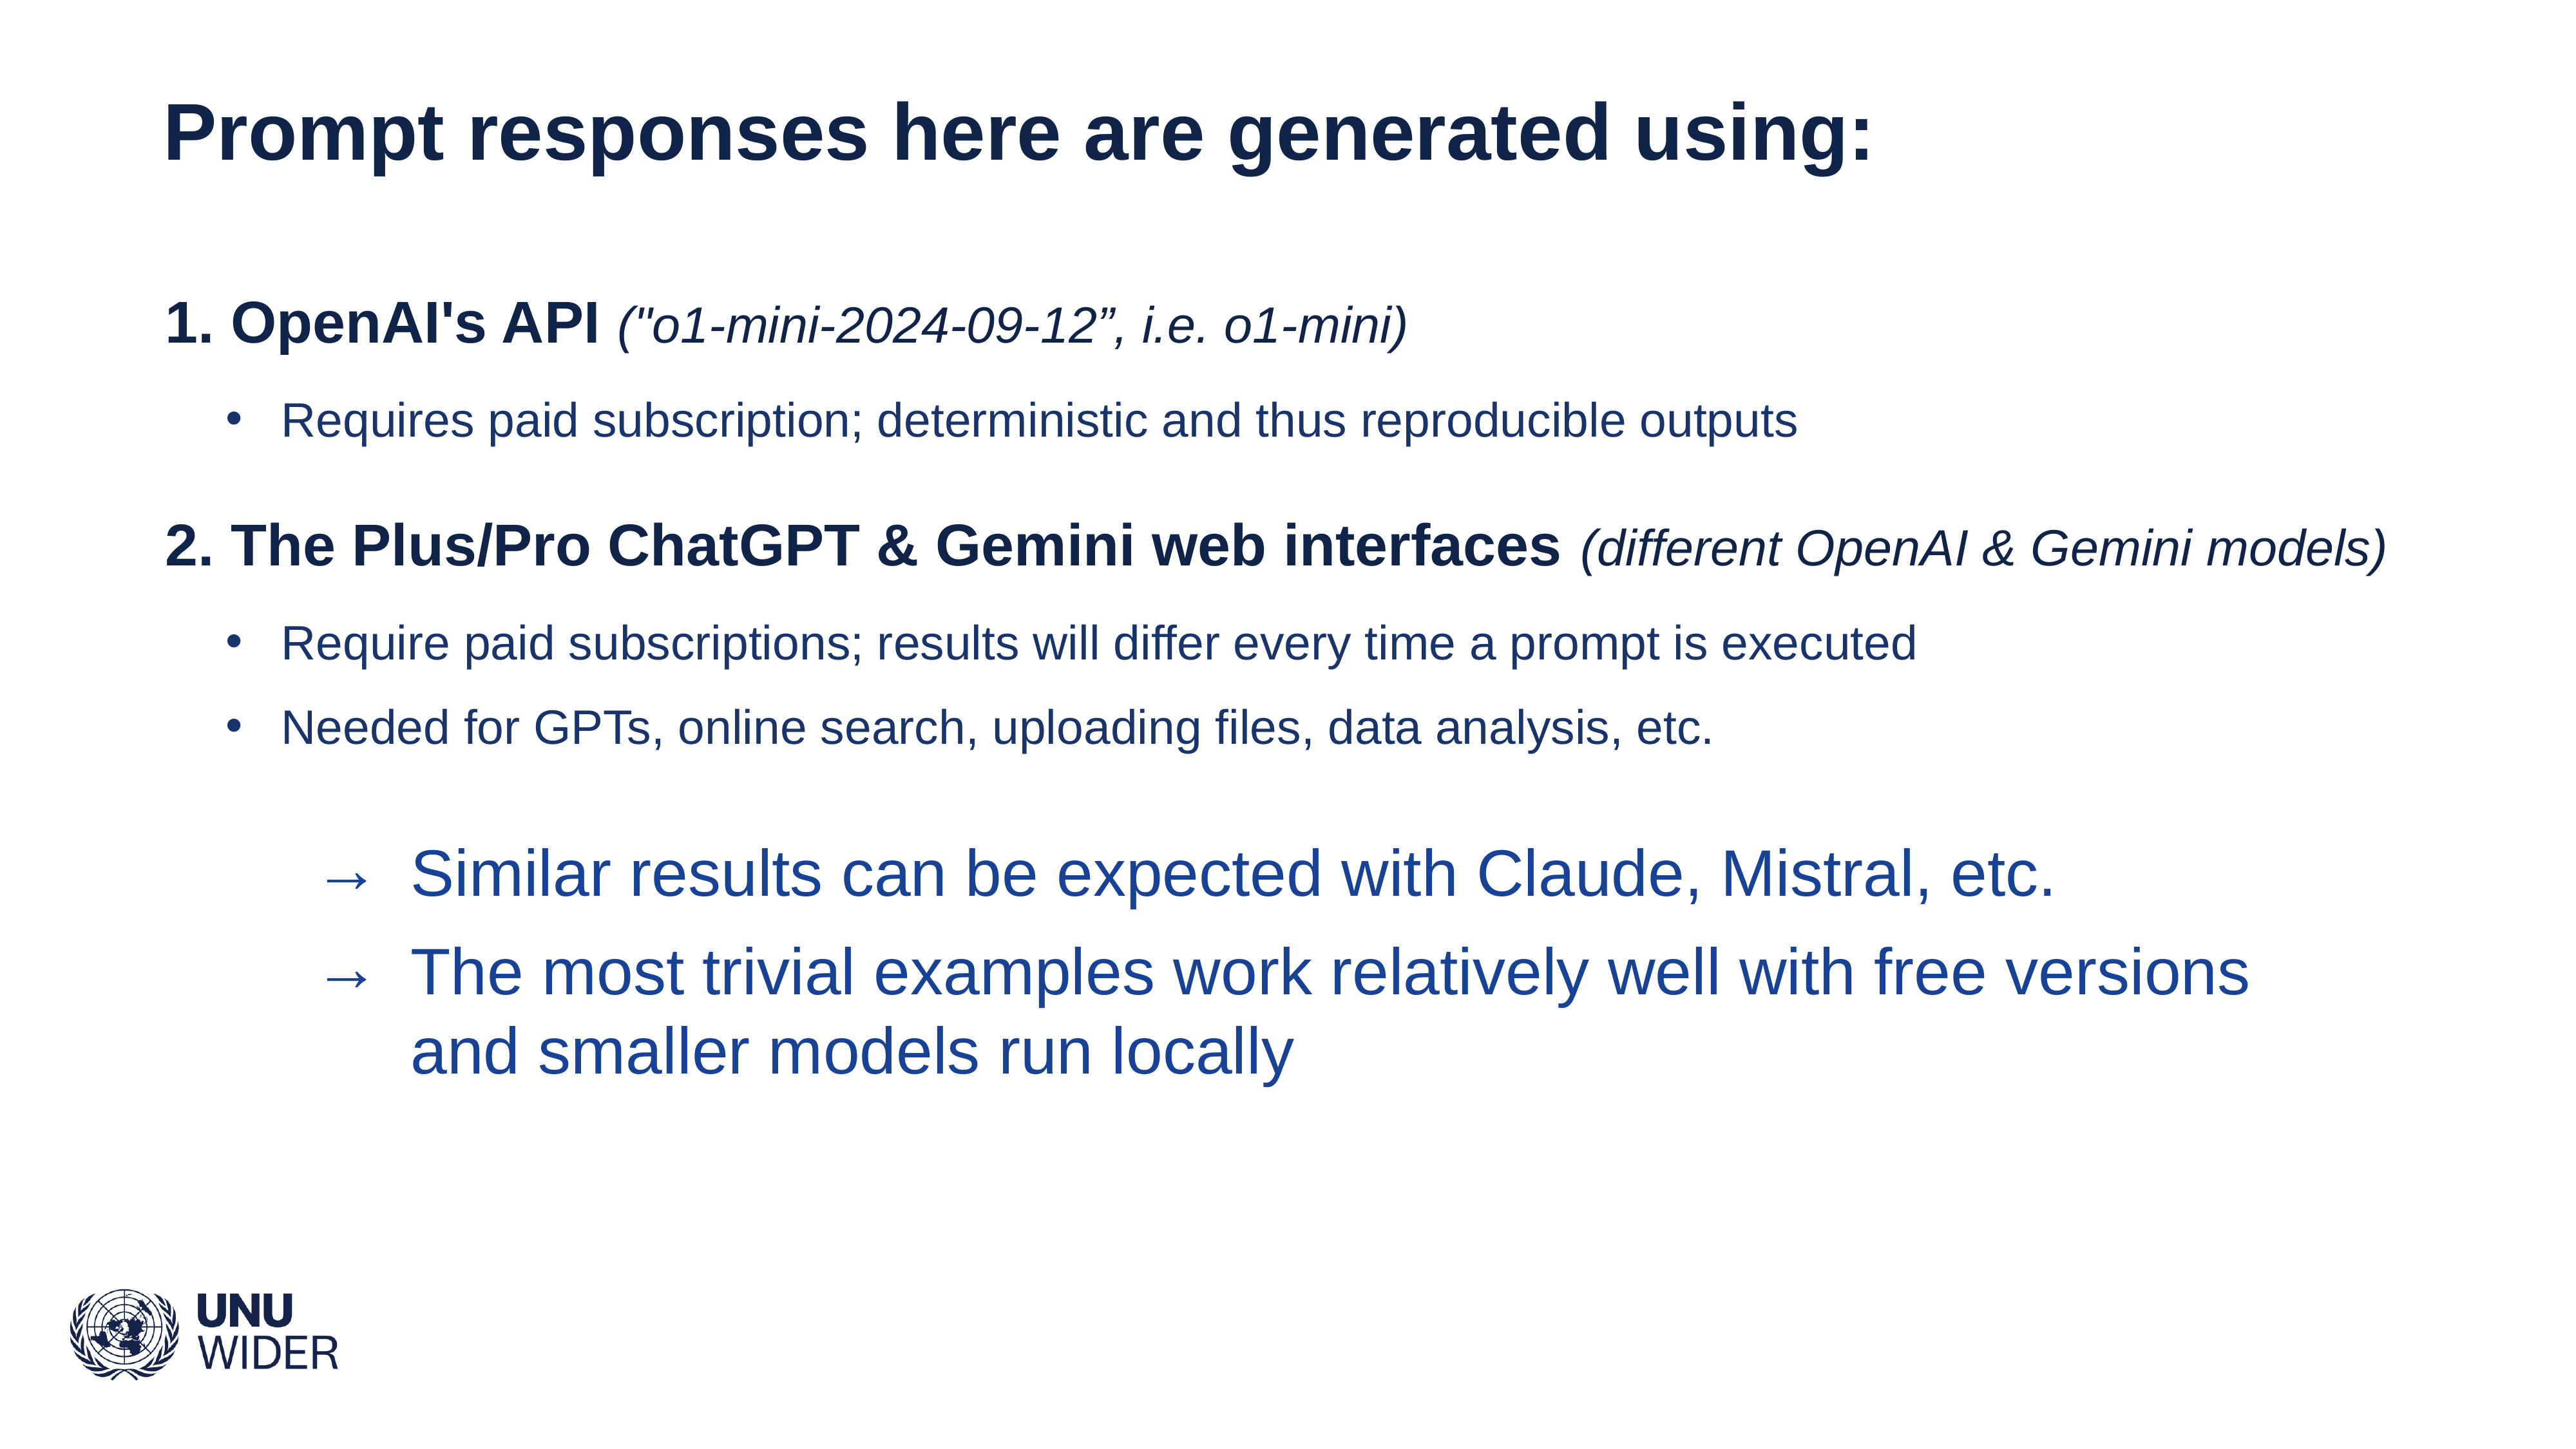

# Prompt responses here are generated using:
1. OpenAI's API ("o1-mini-2024-09-12”, i.e. o1-mini)
Requires paid subscription; deterministic and thus reproducible outputs
2. The Plus/Pro ChatGPT & Gemini web interfaces (different OpenAI & Gemini models)
Require paid subscriptions; results will differ every time a prompt is executed
Needed for GPTs, online search, uploading files, data analysis, etc.
Similar results can be expected with Claude, Mistral, etc.
The most trivial examples work relatively well with free versions and smaller models run locally